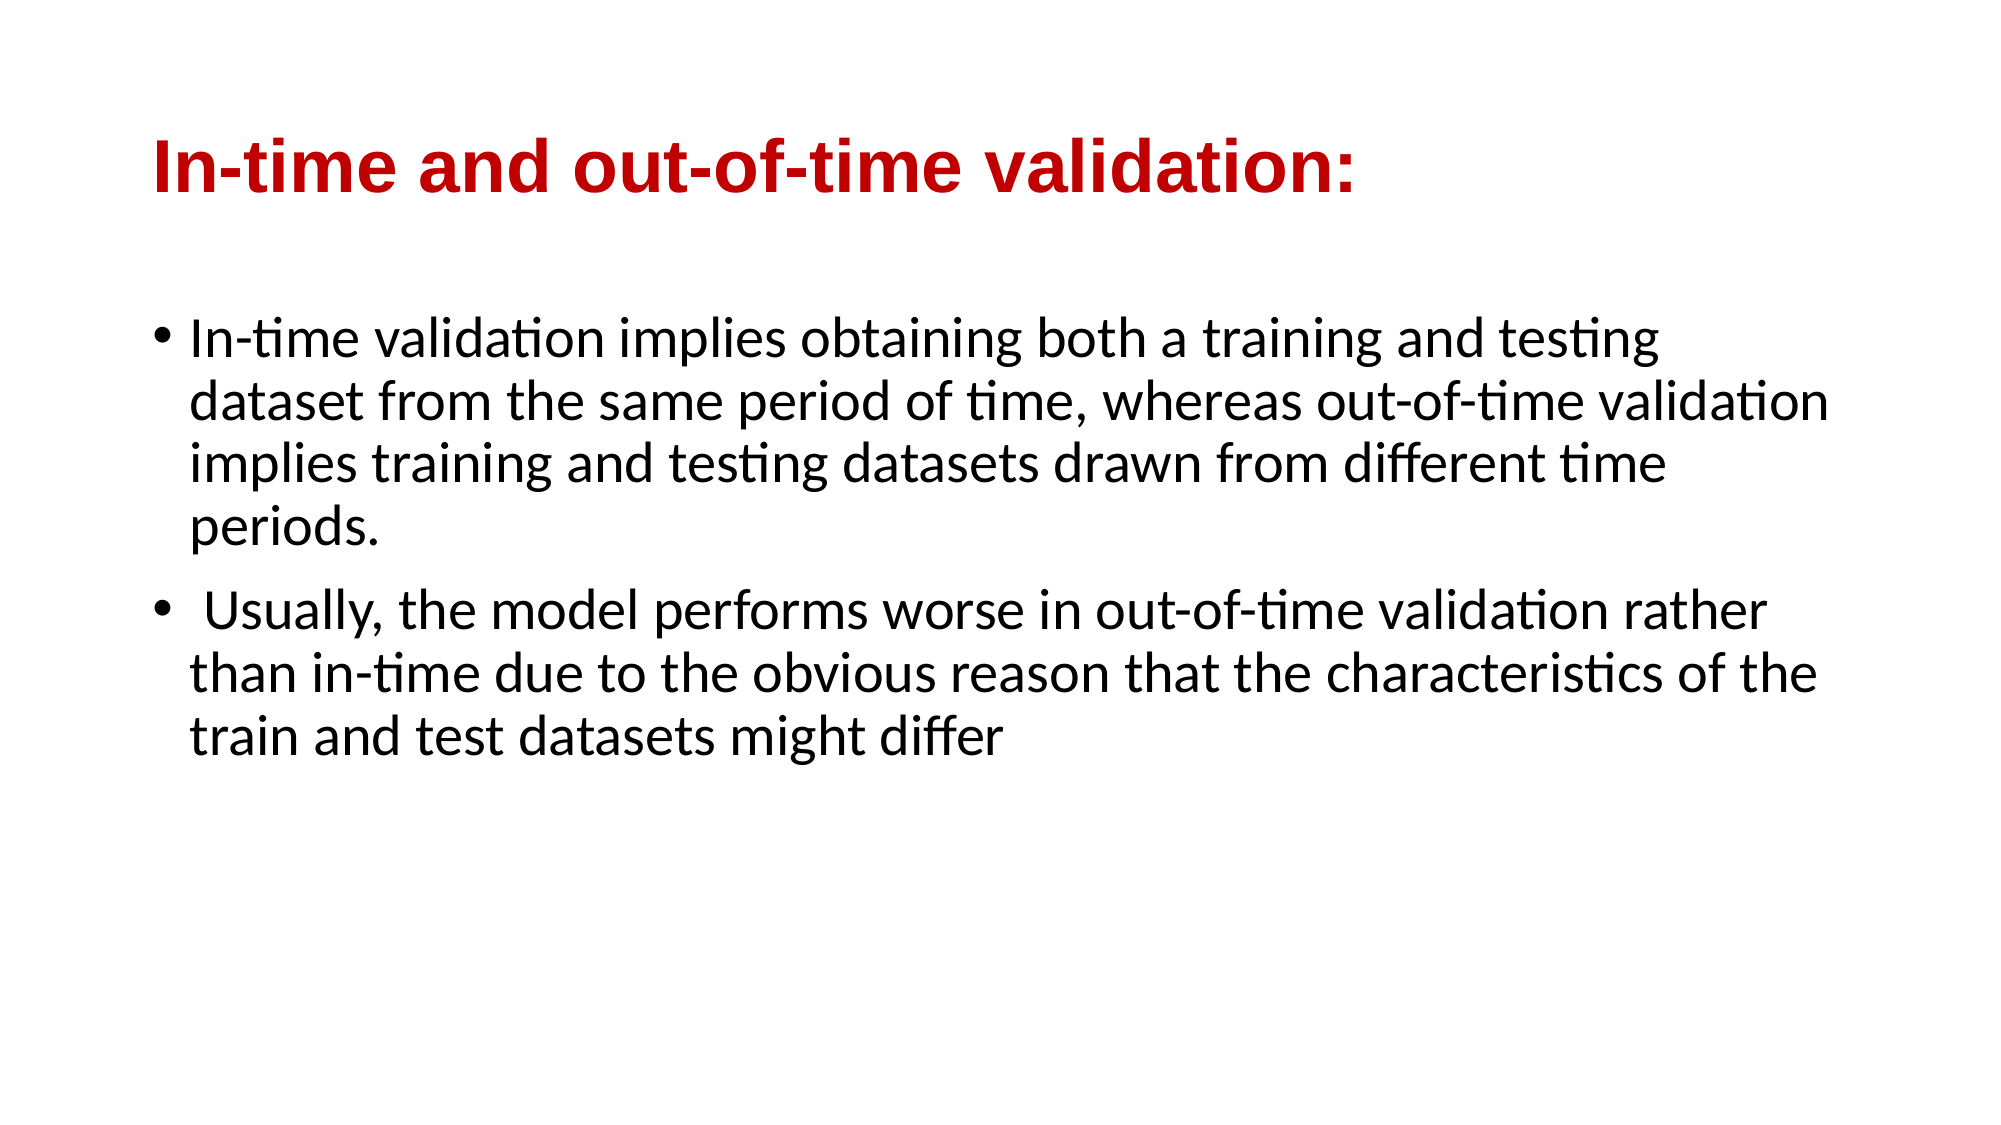

# In-time and out-of-time validation:
In-time validation implies obtaining both a training and testing dataset from the same period of time, whereas out-of-time validation implies training and testing datasets drawn from different time periods.
 Usually, the model performs worse in out-of-time validation rather than in-time due to the obvious reason that the characteristics of the train and test datasets might differ